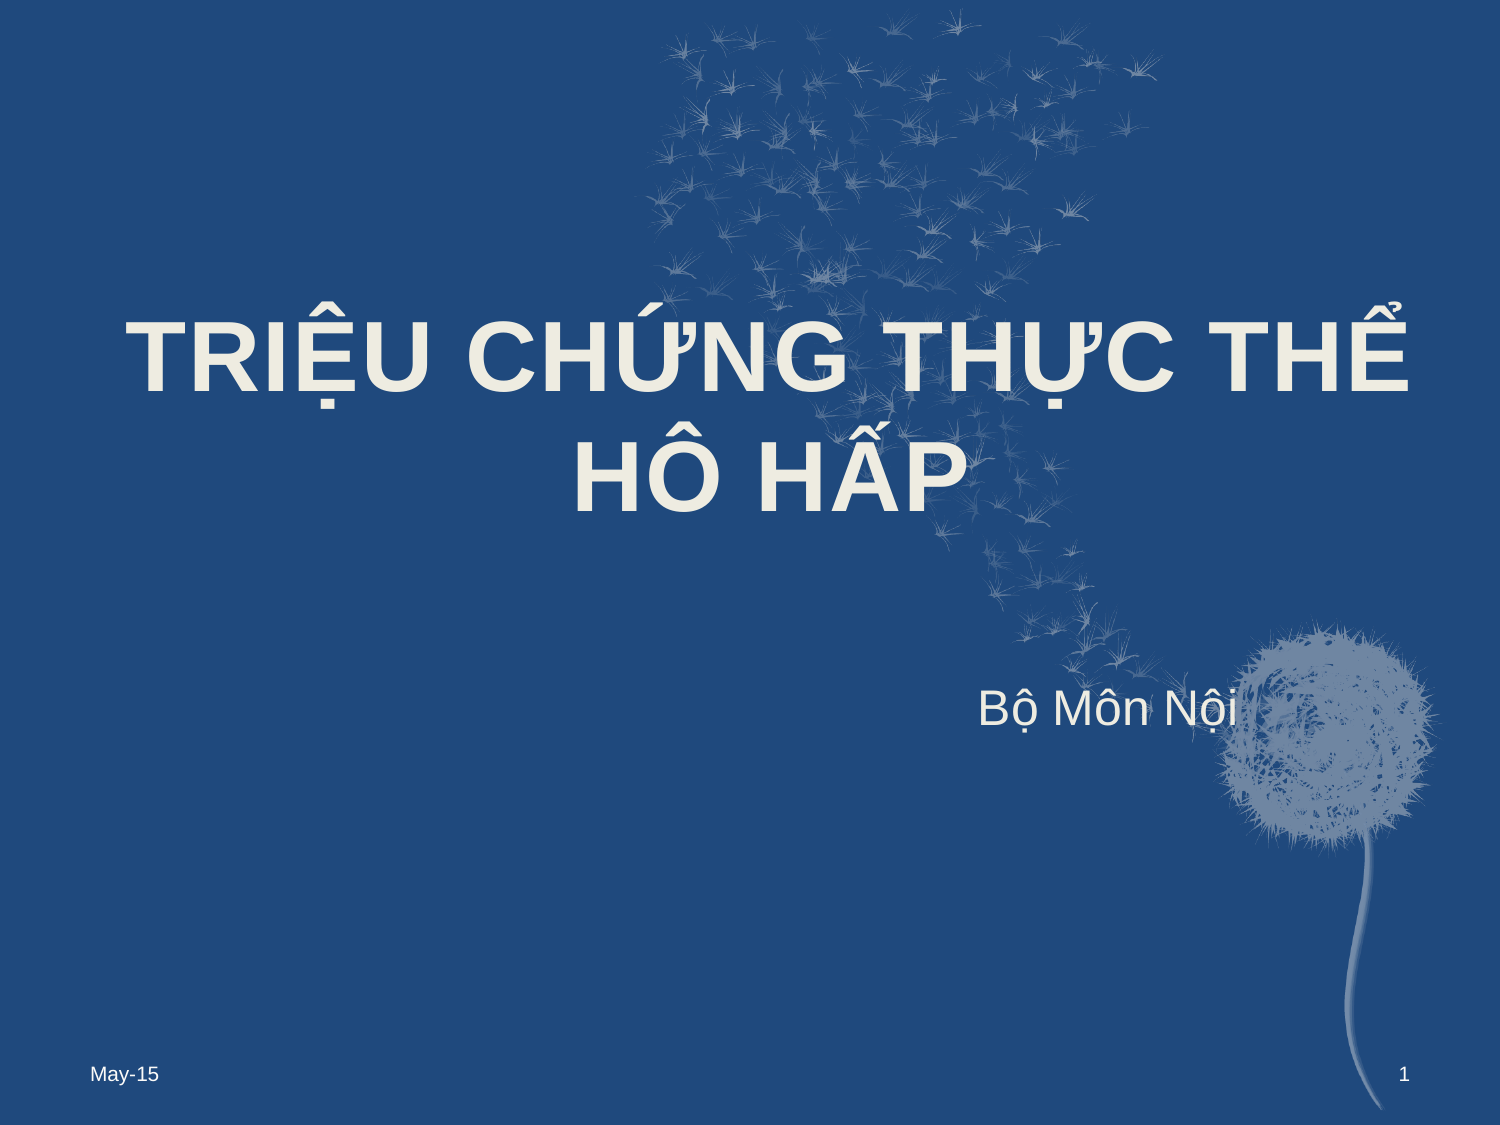

# TRIỆU CHỨNG THỰC THỂ HÔ HẤP

Bộ Môn Nội
May-15
1